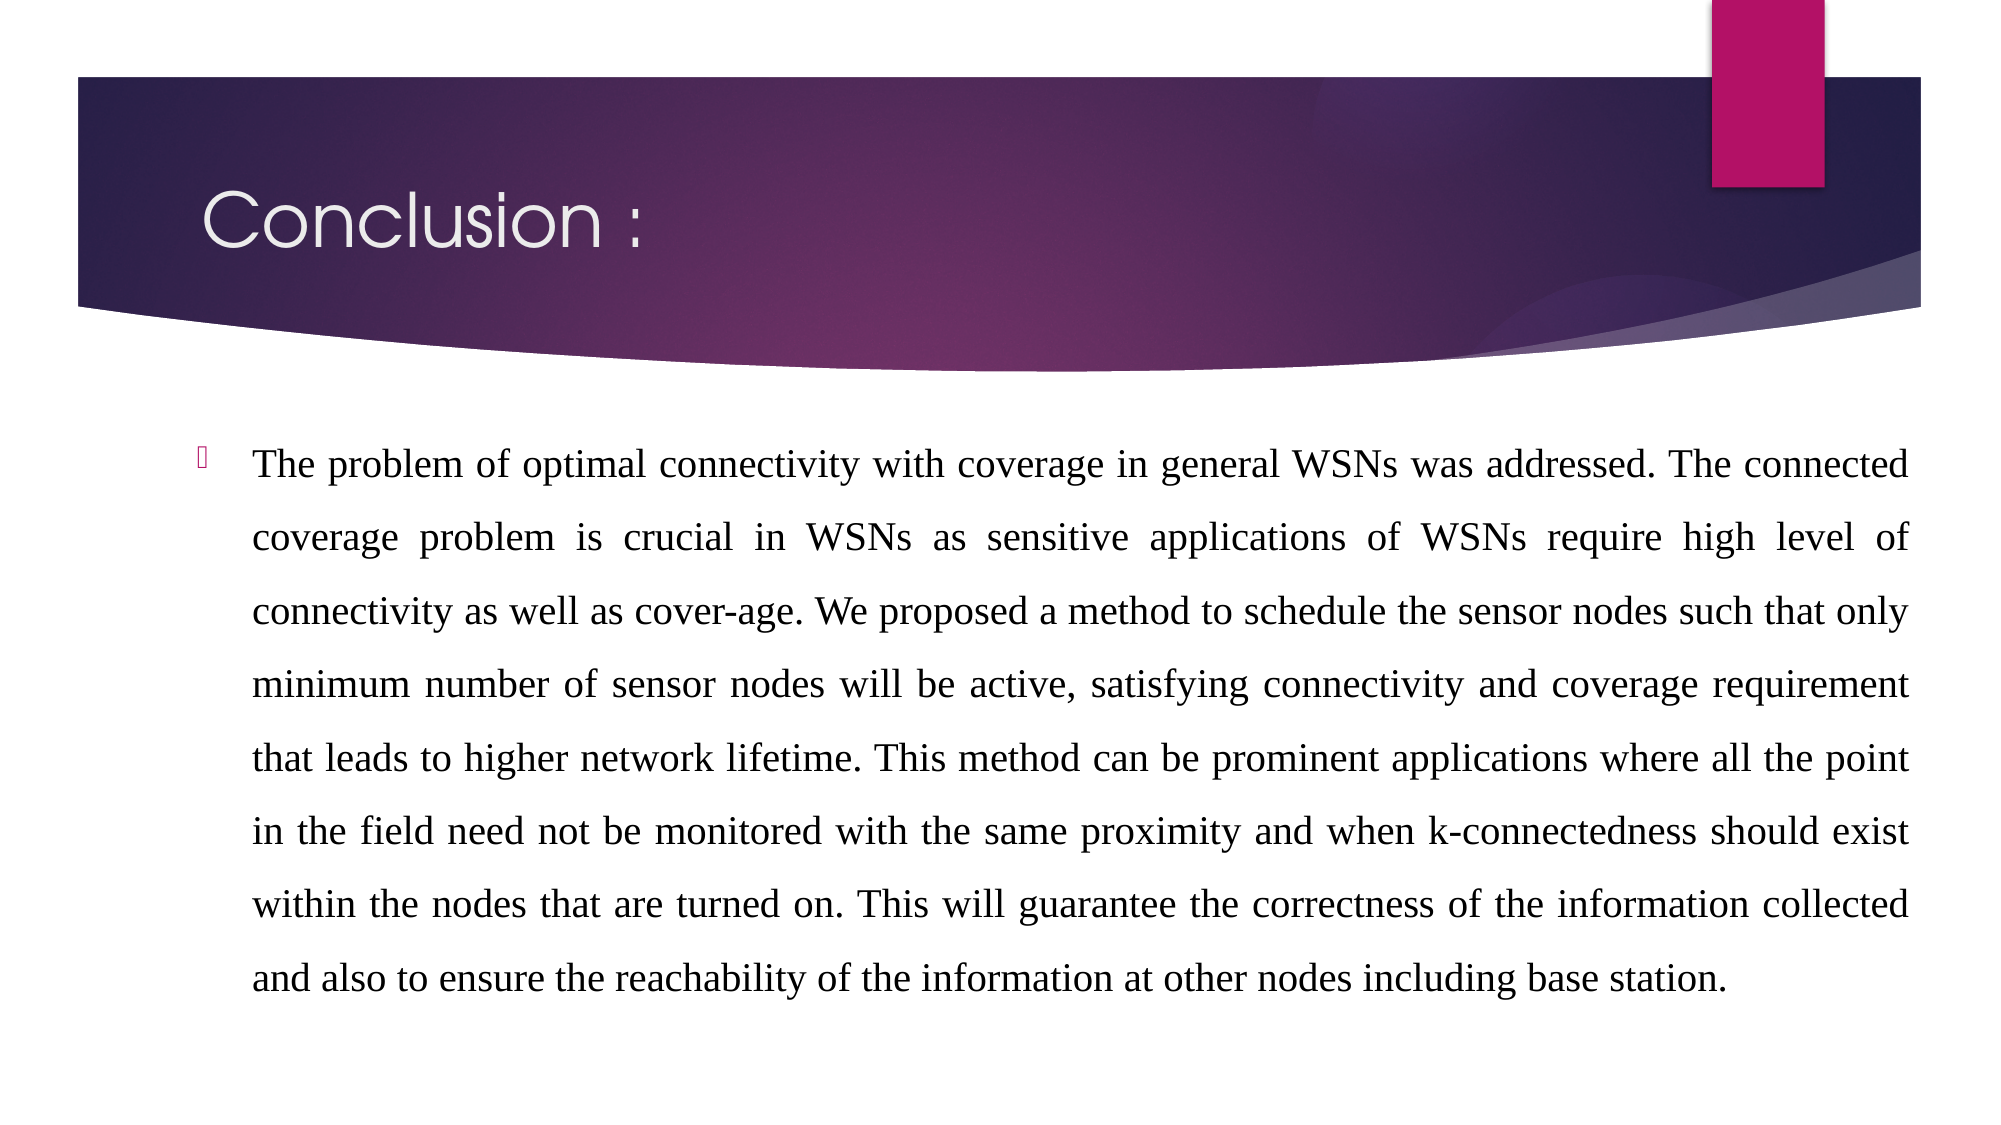

# Conclusion :
The problem of optimal connectivity with coverage in general WSNs was addressed. The connected coverage problem is crucial in WSNs as sensitive applications of WSNs require high level of connectivity as well as cover-age. We proposed a method to schedule the sensor nodes such that only minimum number of sensor nodes will be active, satisfying connectivity and coverage requirement that leads to higher network lifetime. This method can be prominent applications where all the point in the field need not be monitored with the same proximity and when k-connectedness should exist within the nodes that are turned on. This will guarantee the correctness of the information collected and also to ensure the reachability of the information at other nodes including base station.